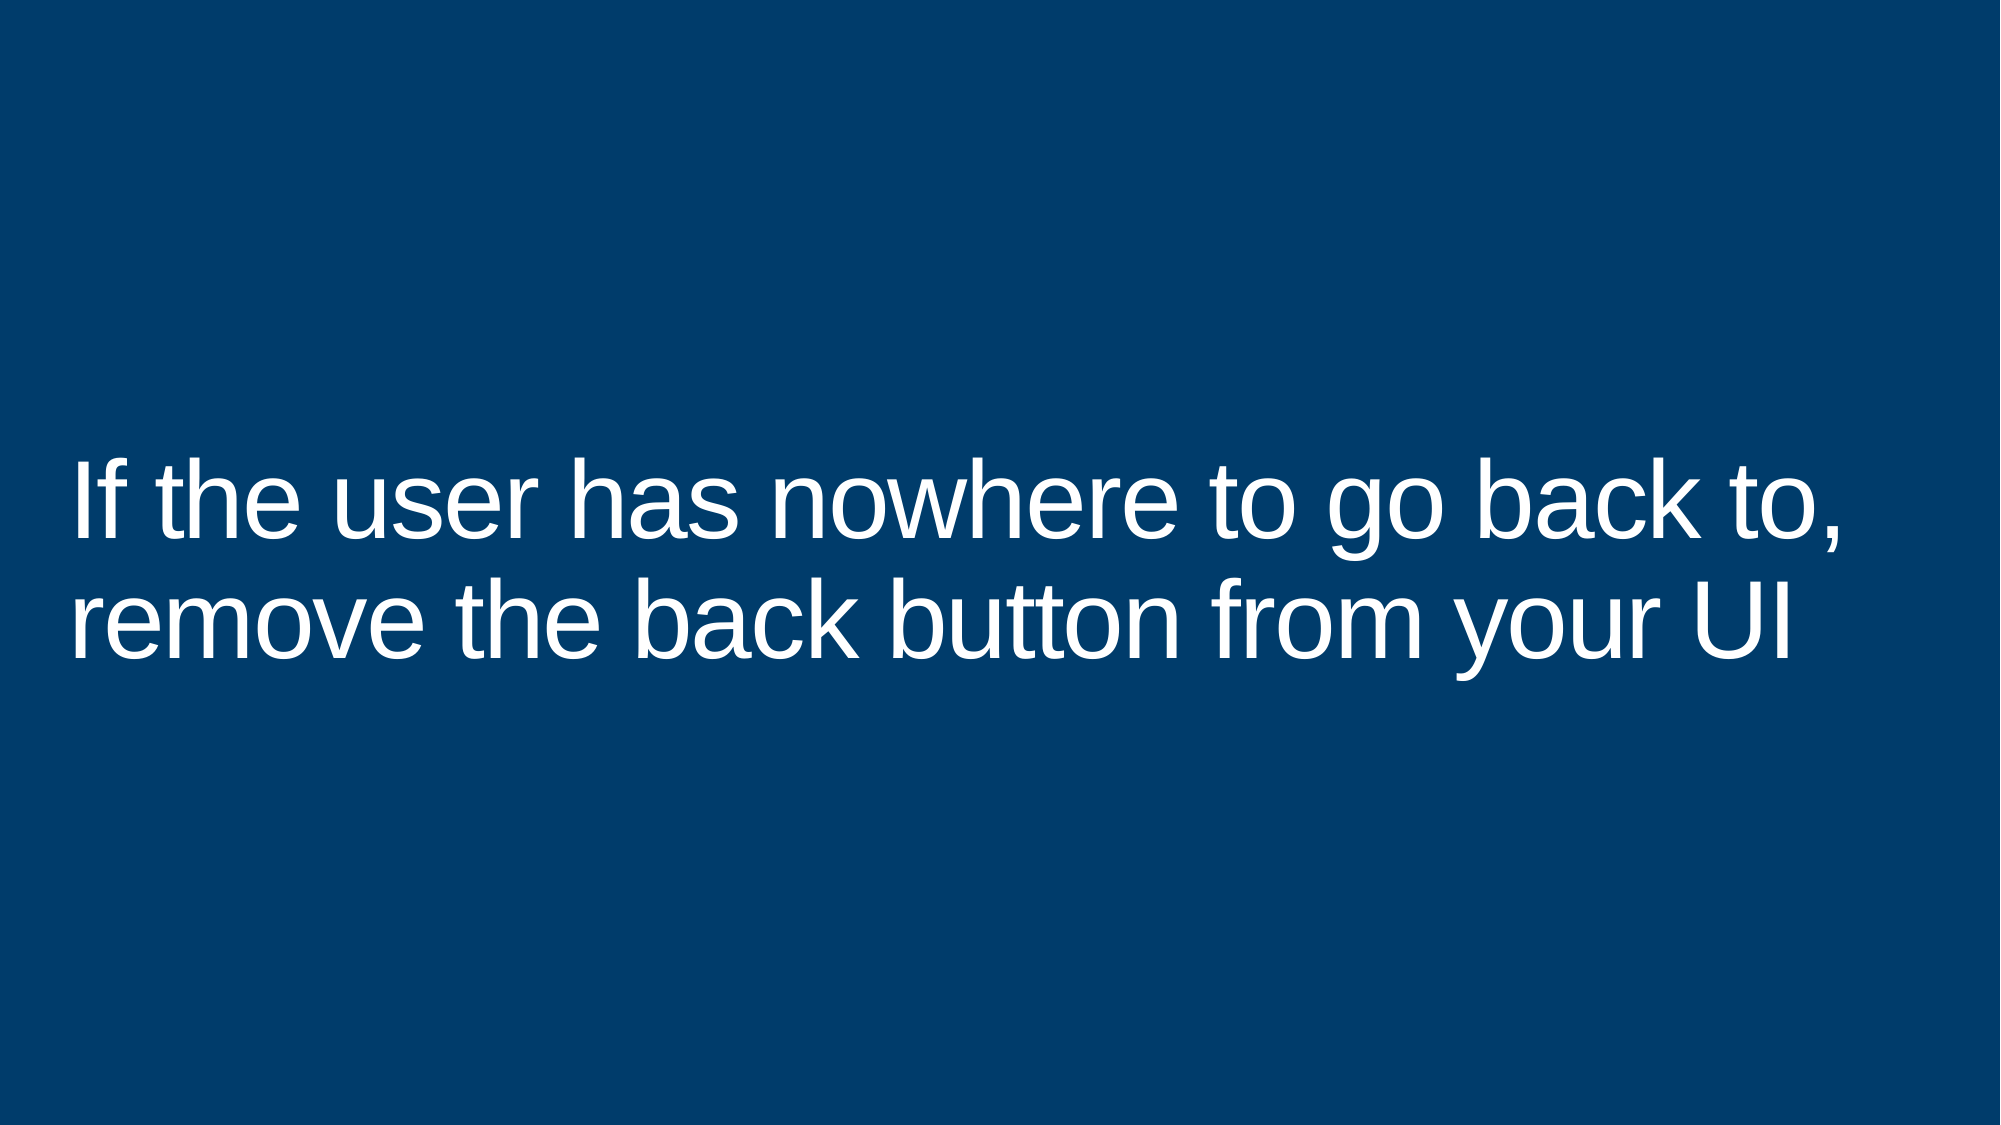

# If the user has nowhere to go back to, remove the back button from your UI